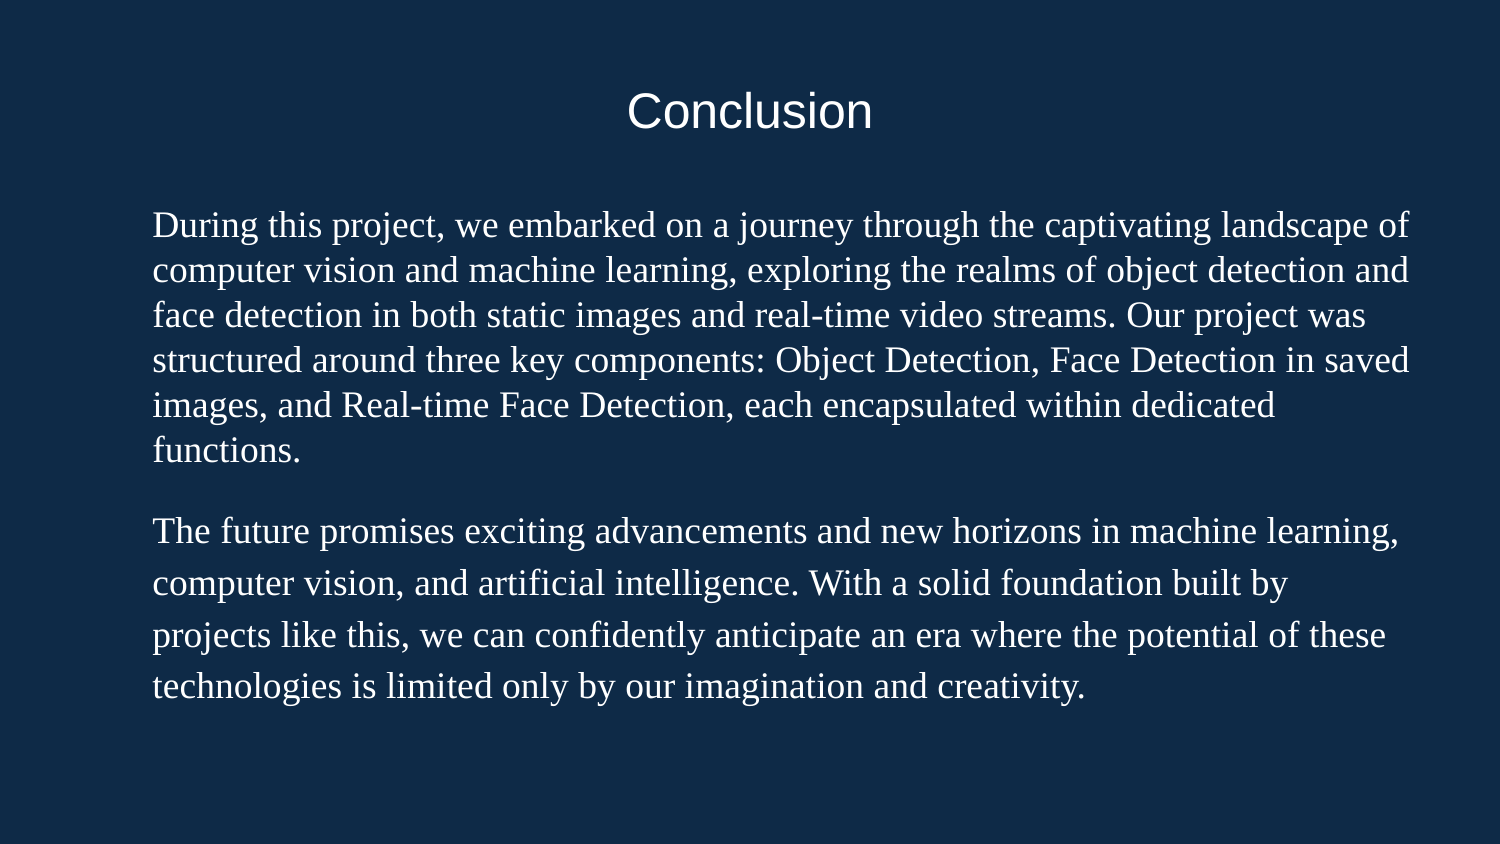

Conclusion
During this project, we embarked on a journey through the captivating landscape of computer vision and machine learning, exploring the realms of object detection and face detection in both static images and real-time video streams. Our project was structured around three key components: Object Detection, Face Detection in saved images, and Real-time Face Detection, each encapsulated within dedicated functions.
The future promises exciting advancements and new horizons in machine learning, computer vision, and artificial intelligence. With a solid foundation built by projects like this, we can confidently anticipate an era where the potential of these technologies is limited only by our imagination and creativity.